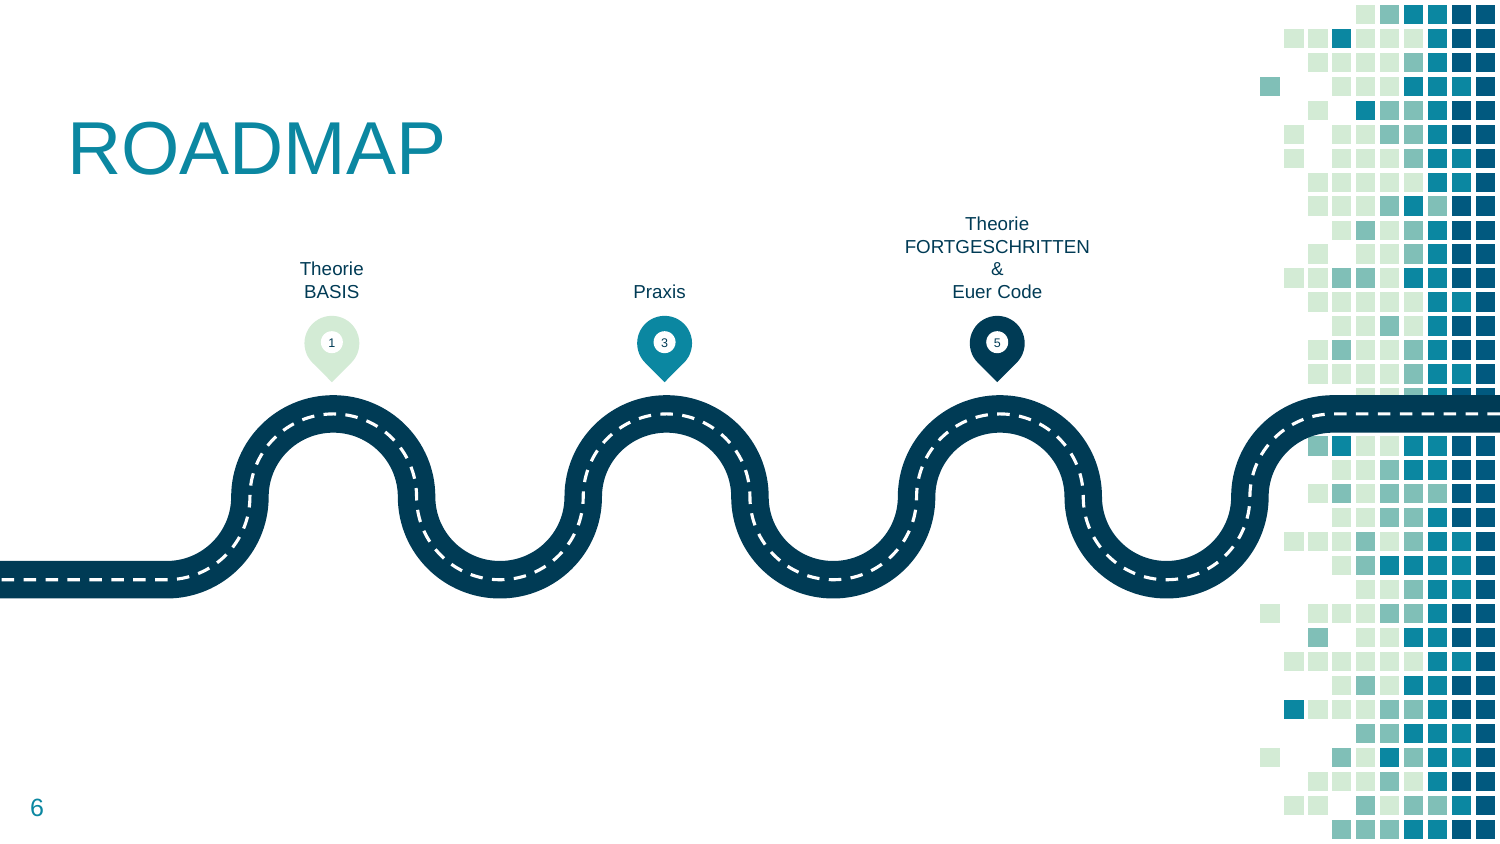

# ROADMAP
Theorie
BASIS
Praxis
Theorie
FORTGESCHRITTEN
&
Euer Code

1

3

5

6